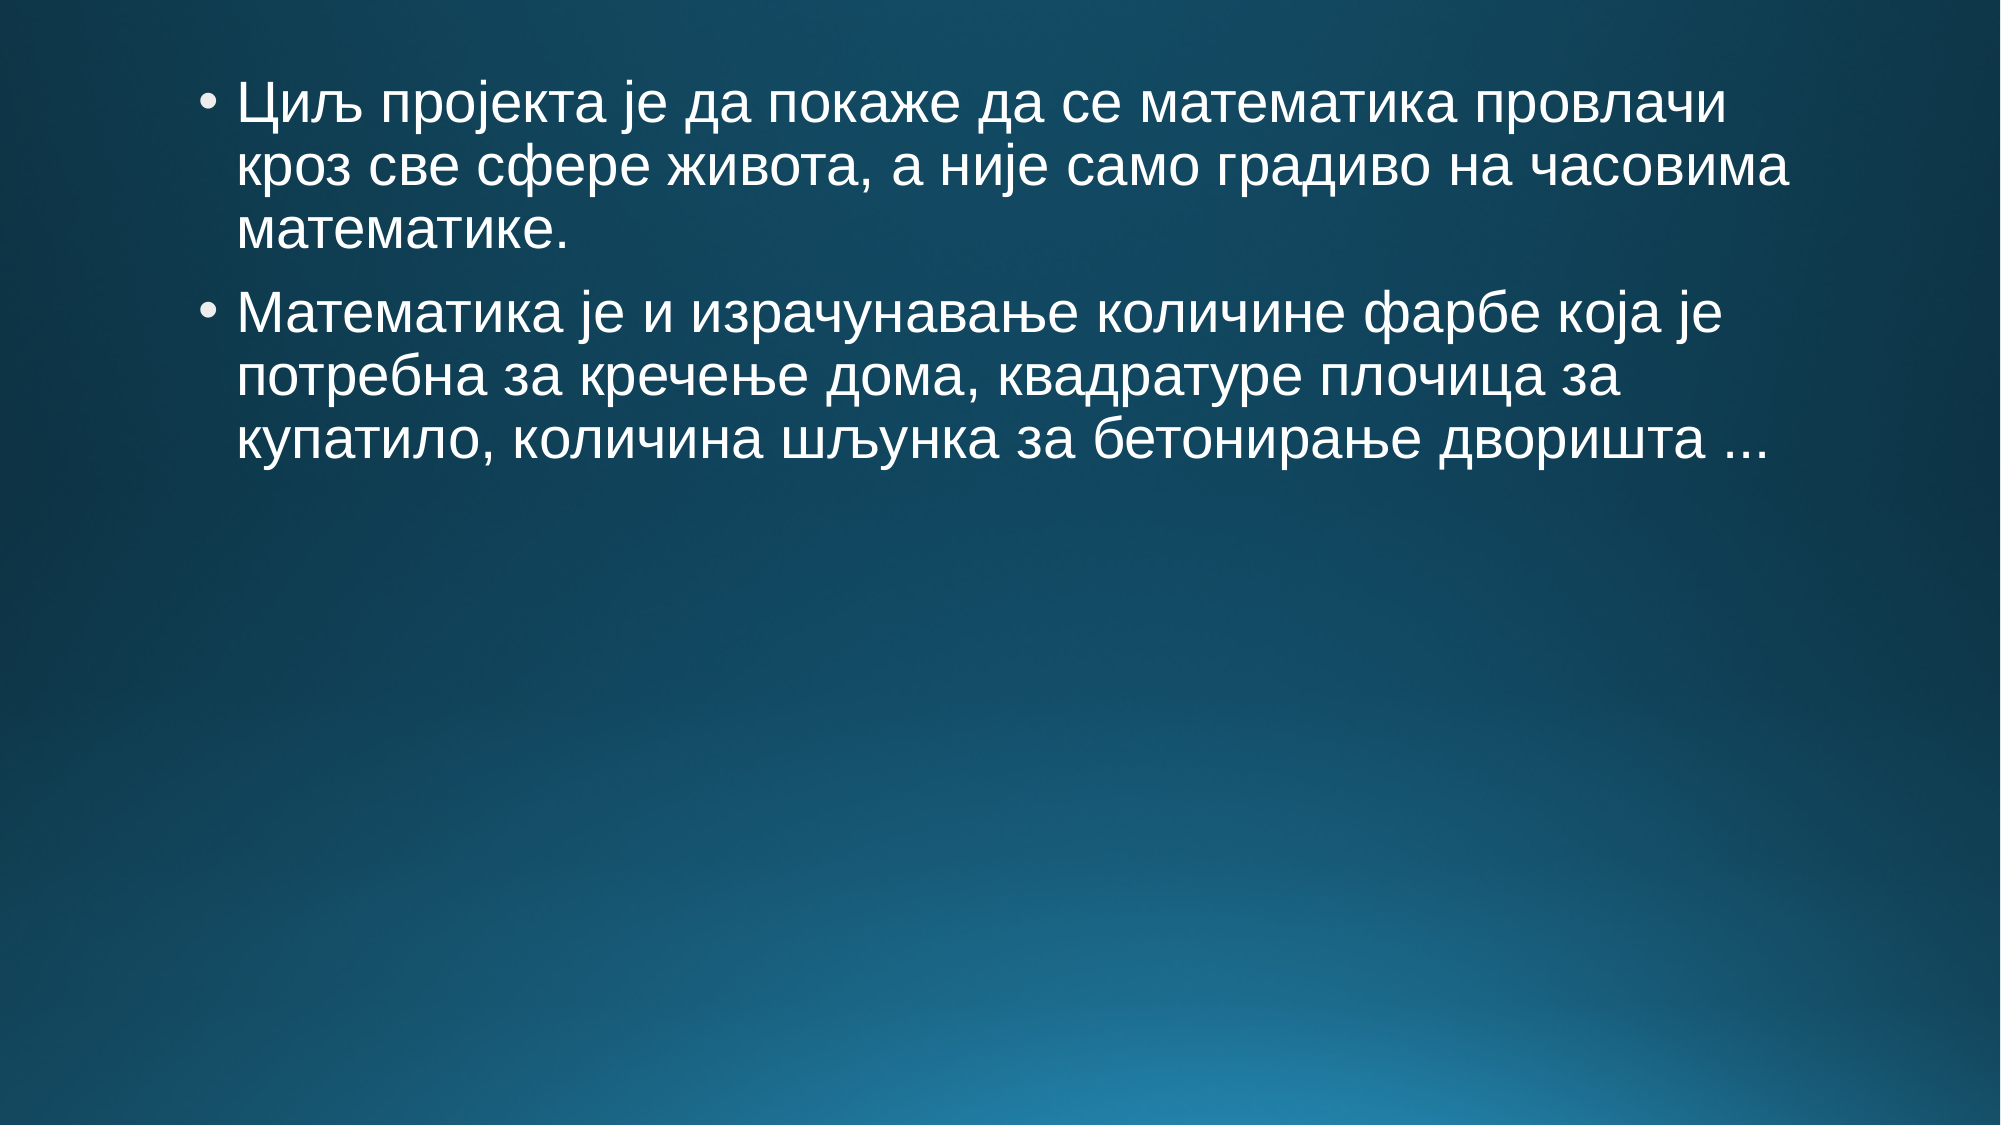

Циљ пројекта је да покаже да се математика провлачи кроз све сфере живота, а није само градиво на часовима математике.
Математика је и израчунавање количине фарбе која је потребна за кречење дома, квадратуре плочица за купатило, количина шљунка за бетонирање дворишта ...